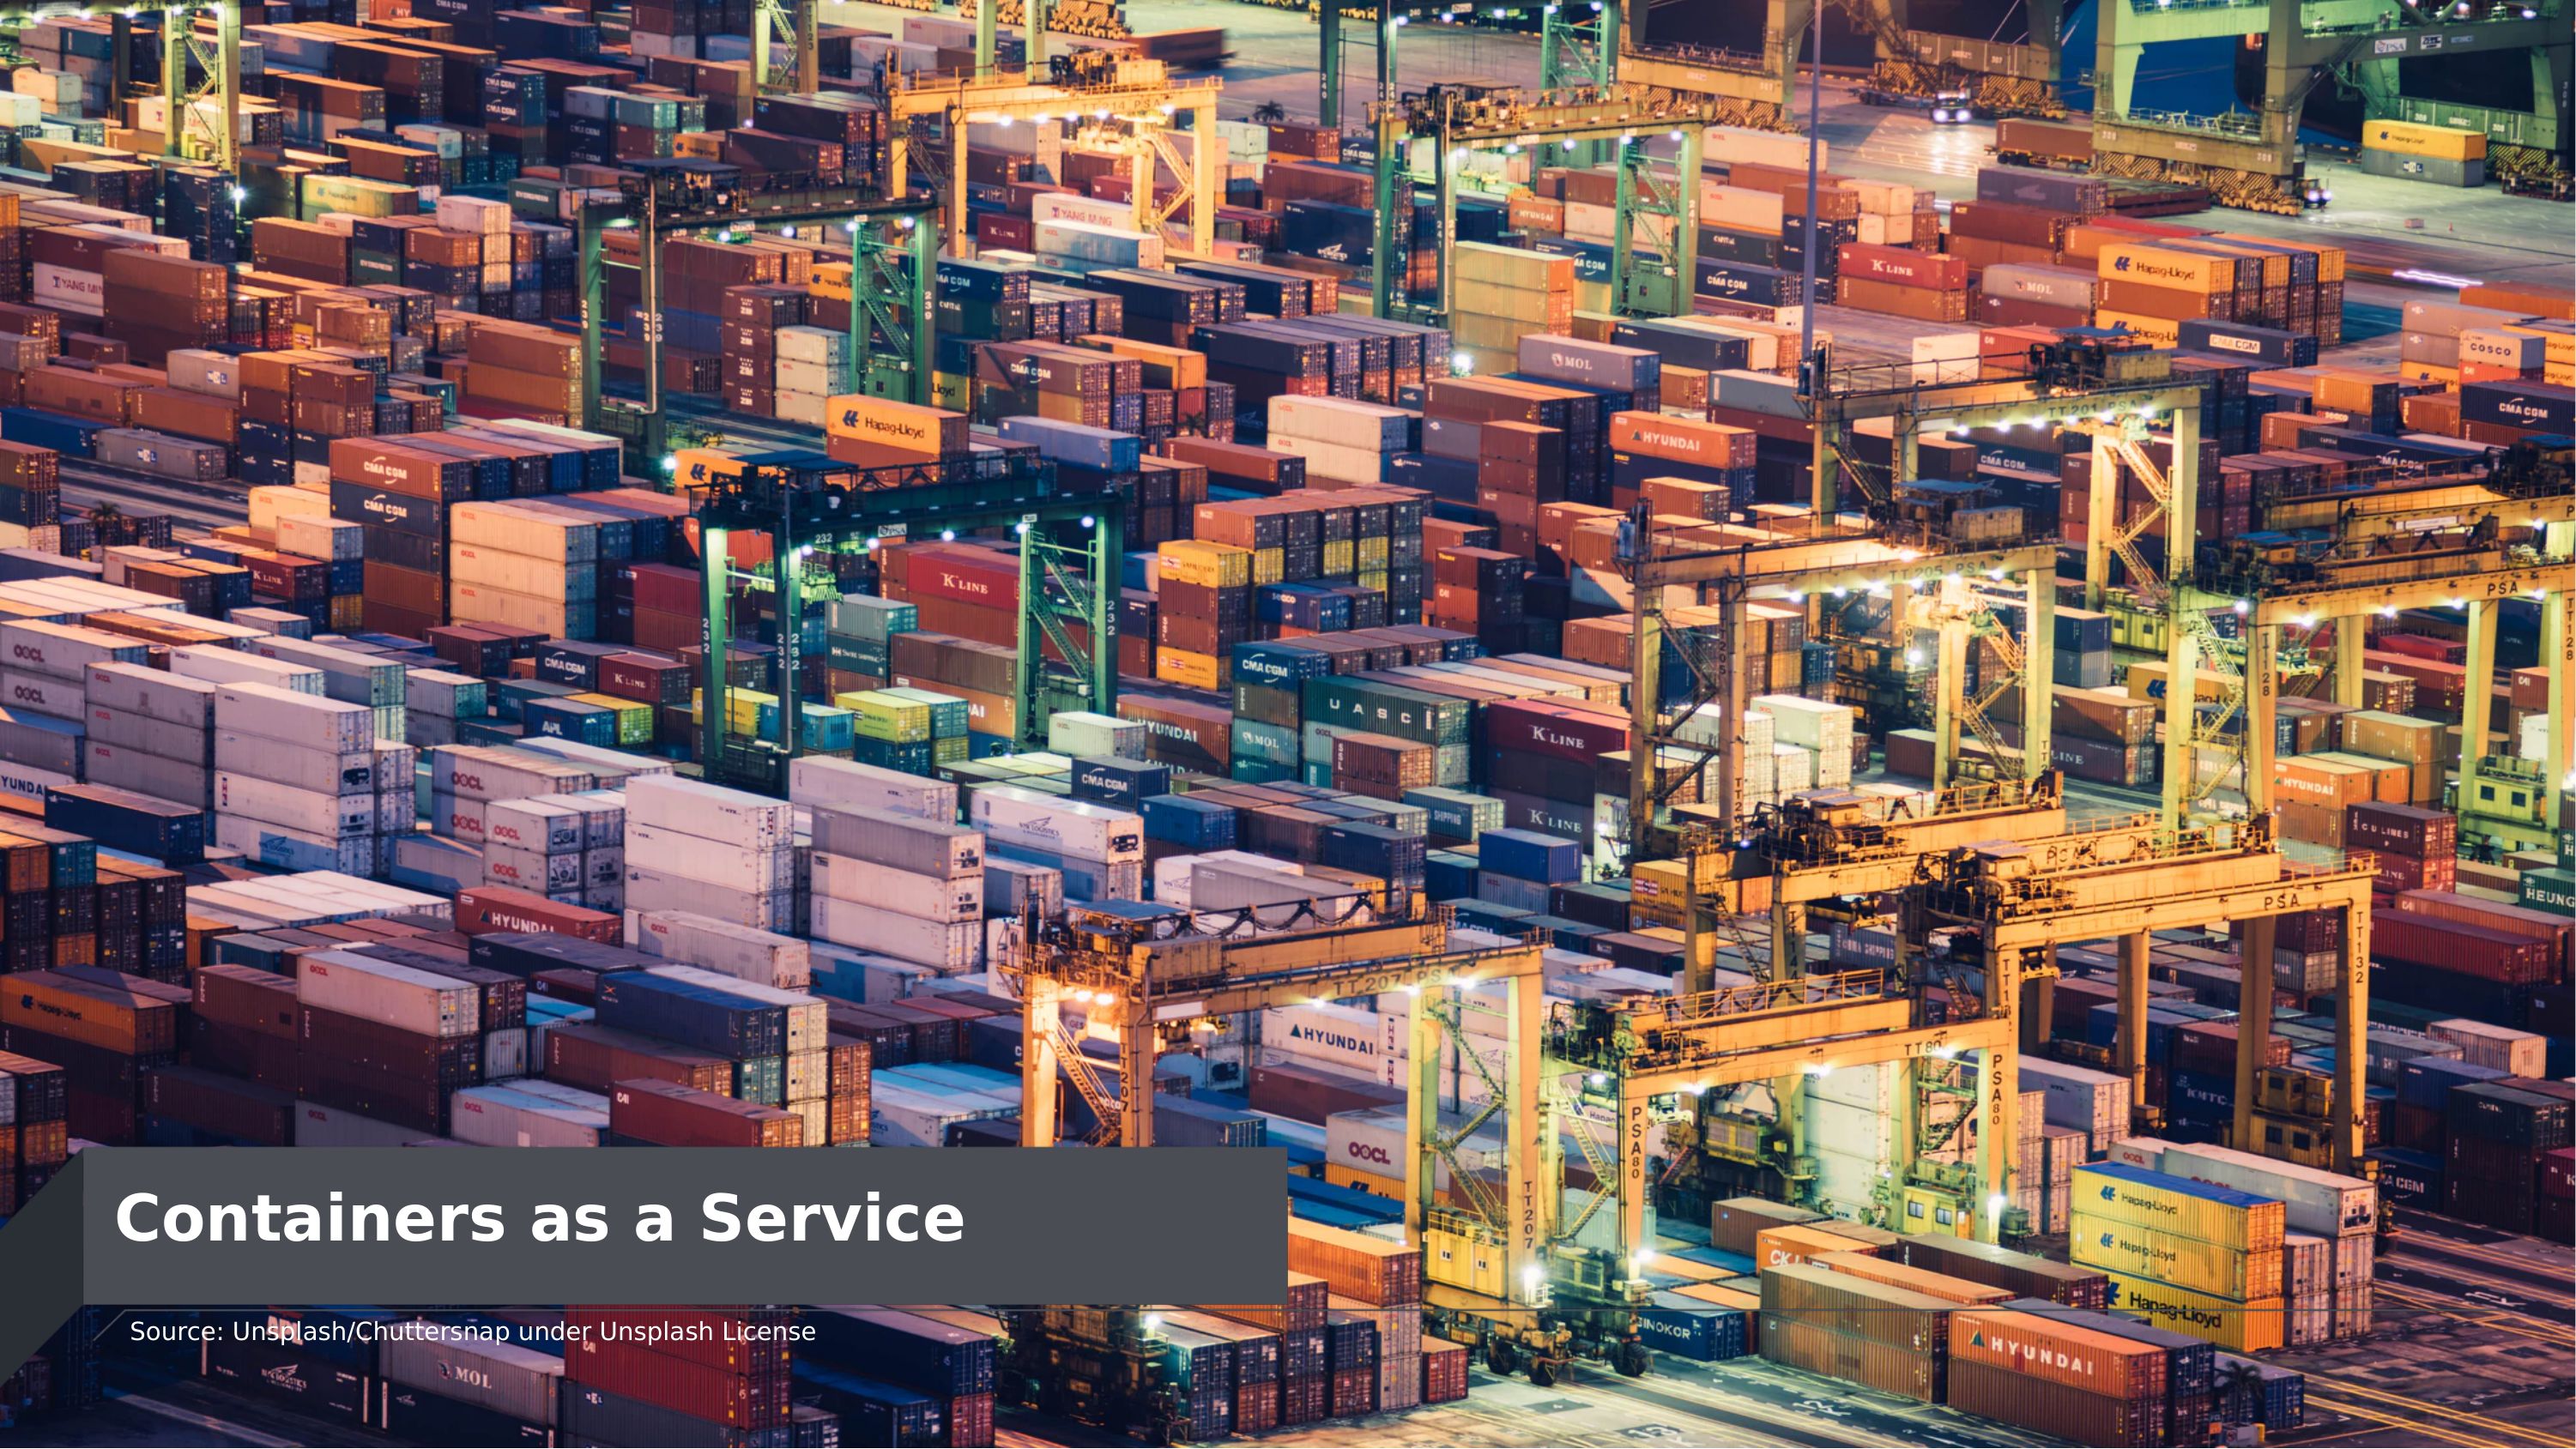

# Containers as a Service
Source: Unsplash/Chuttersnap under Unsplash License